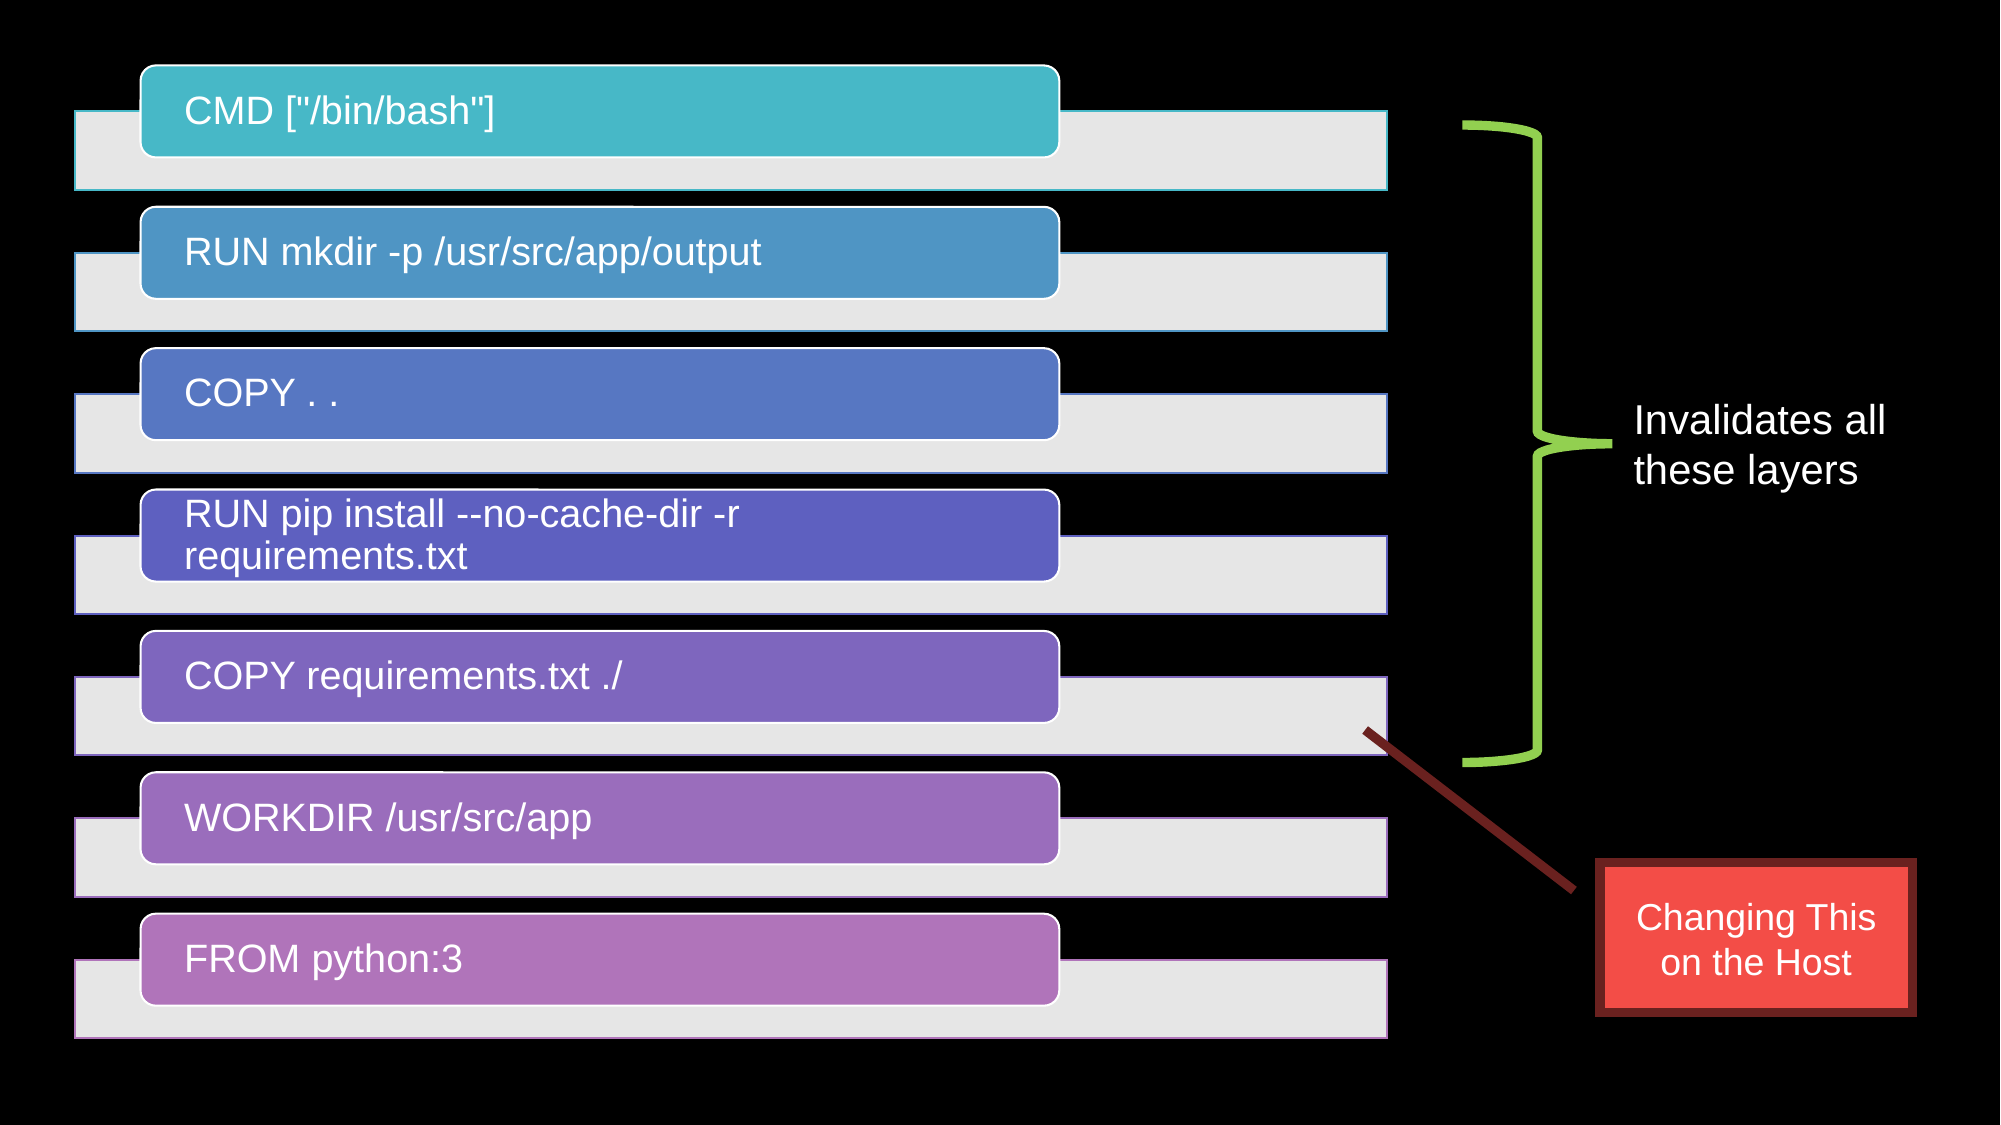

CMD ["/bin/bash"]
RUN mkdir -p /usr/src/app/output
COPY . .
RUN pip install --no-cache-dir -r requirements.txt
COPY requirements.txt ./
WORKDIR /usr/src/app
FROM python:3

Invalidates all
these layers
Changing This
on the Host